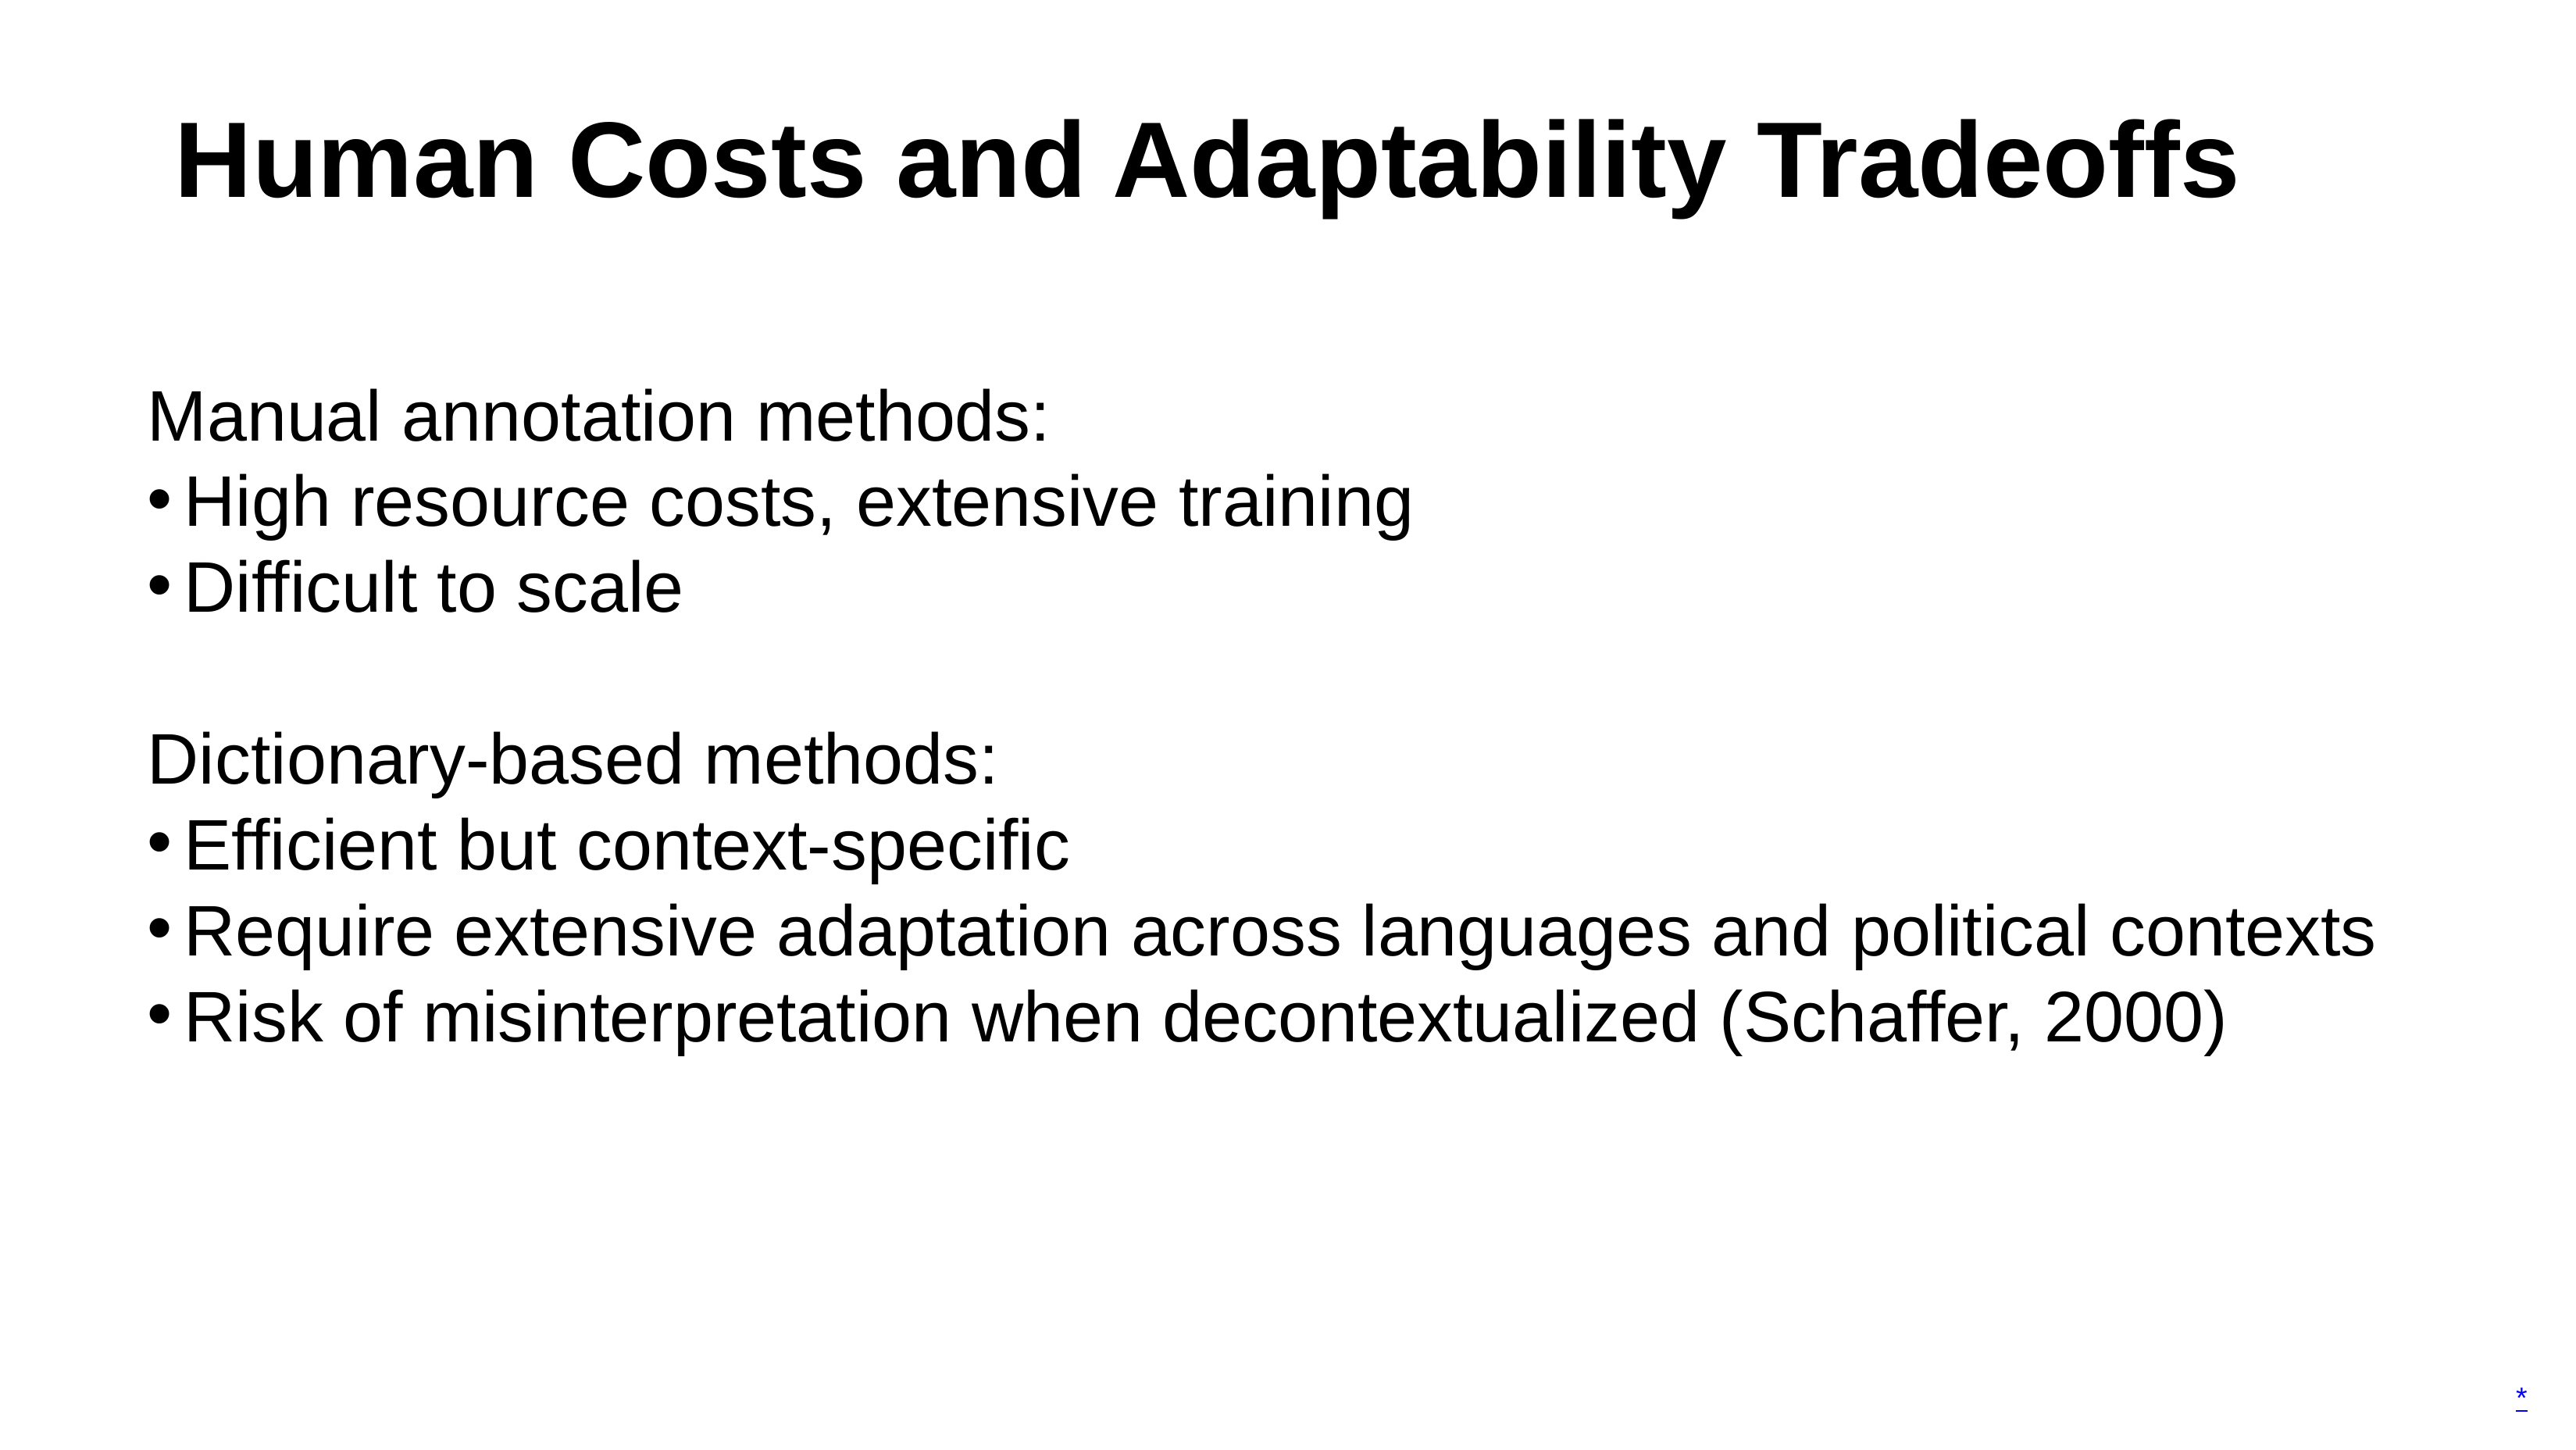

# Human Costs and Adaptability Tradeoffs
Manual annotation methods:
High resource costs, extensive training
Difficult to scale

Dictionary-based methods:
Efficient but context-specific
Require extensive adaptation across languages and political contexts
Risk of misinterpretation when decontextualized (Schaffer, 2000)